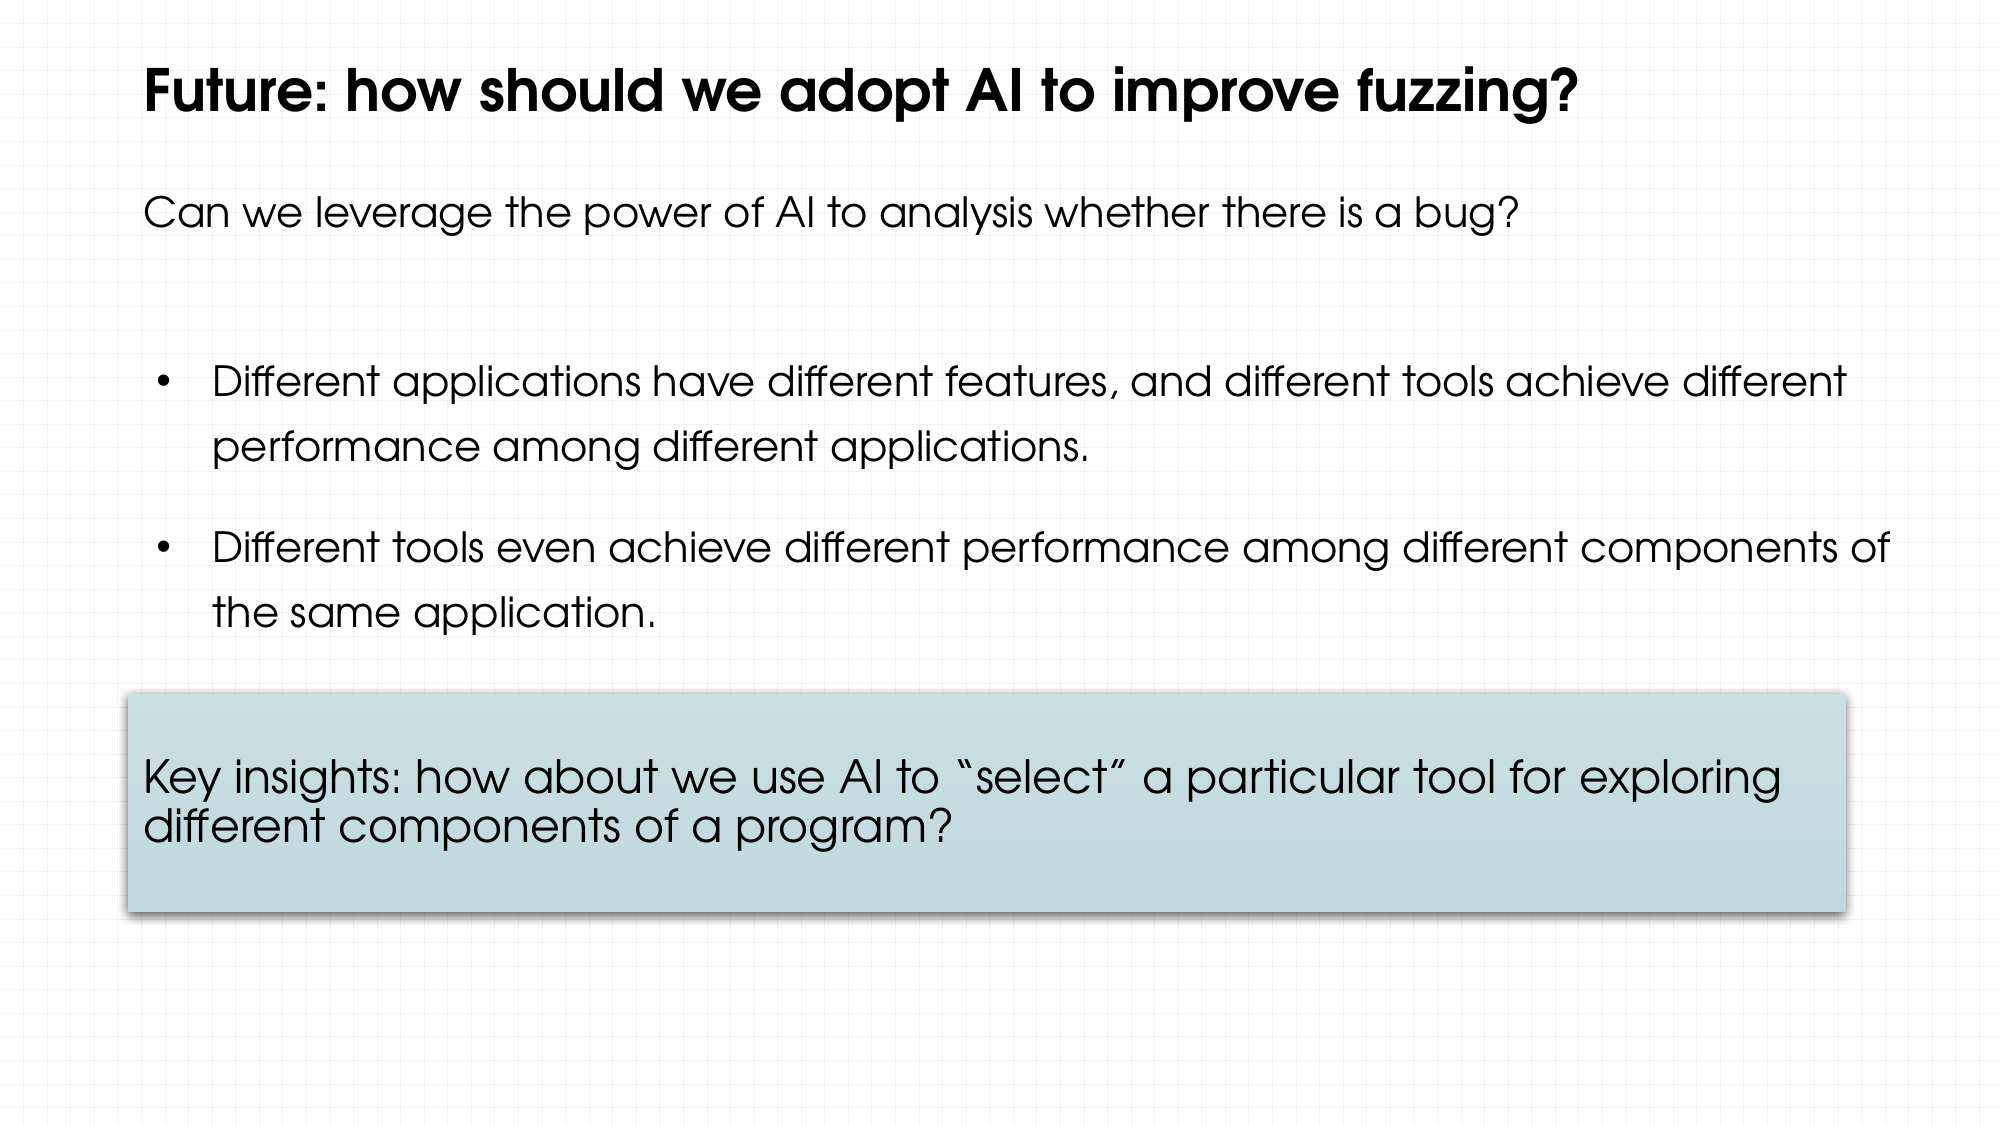

Future: how should we adopt AI to improve fuzzing?
Can we leverage the power of AI to analysis whether there is a bug?
Different applications have different features, and different tools achieve different performance among different applications.
Different tools even achieve different performance among different components of the same application.
Key insights: how about we use AI to “select” a particular tool for exploring different components of a program?

31